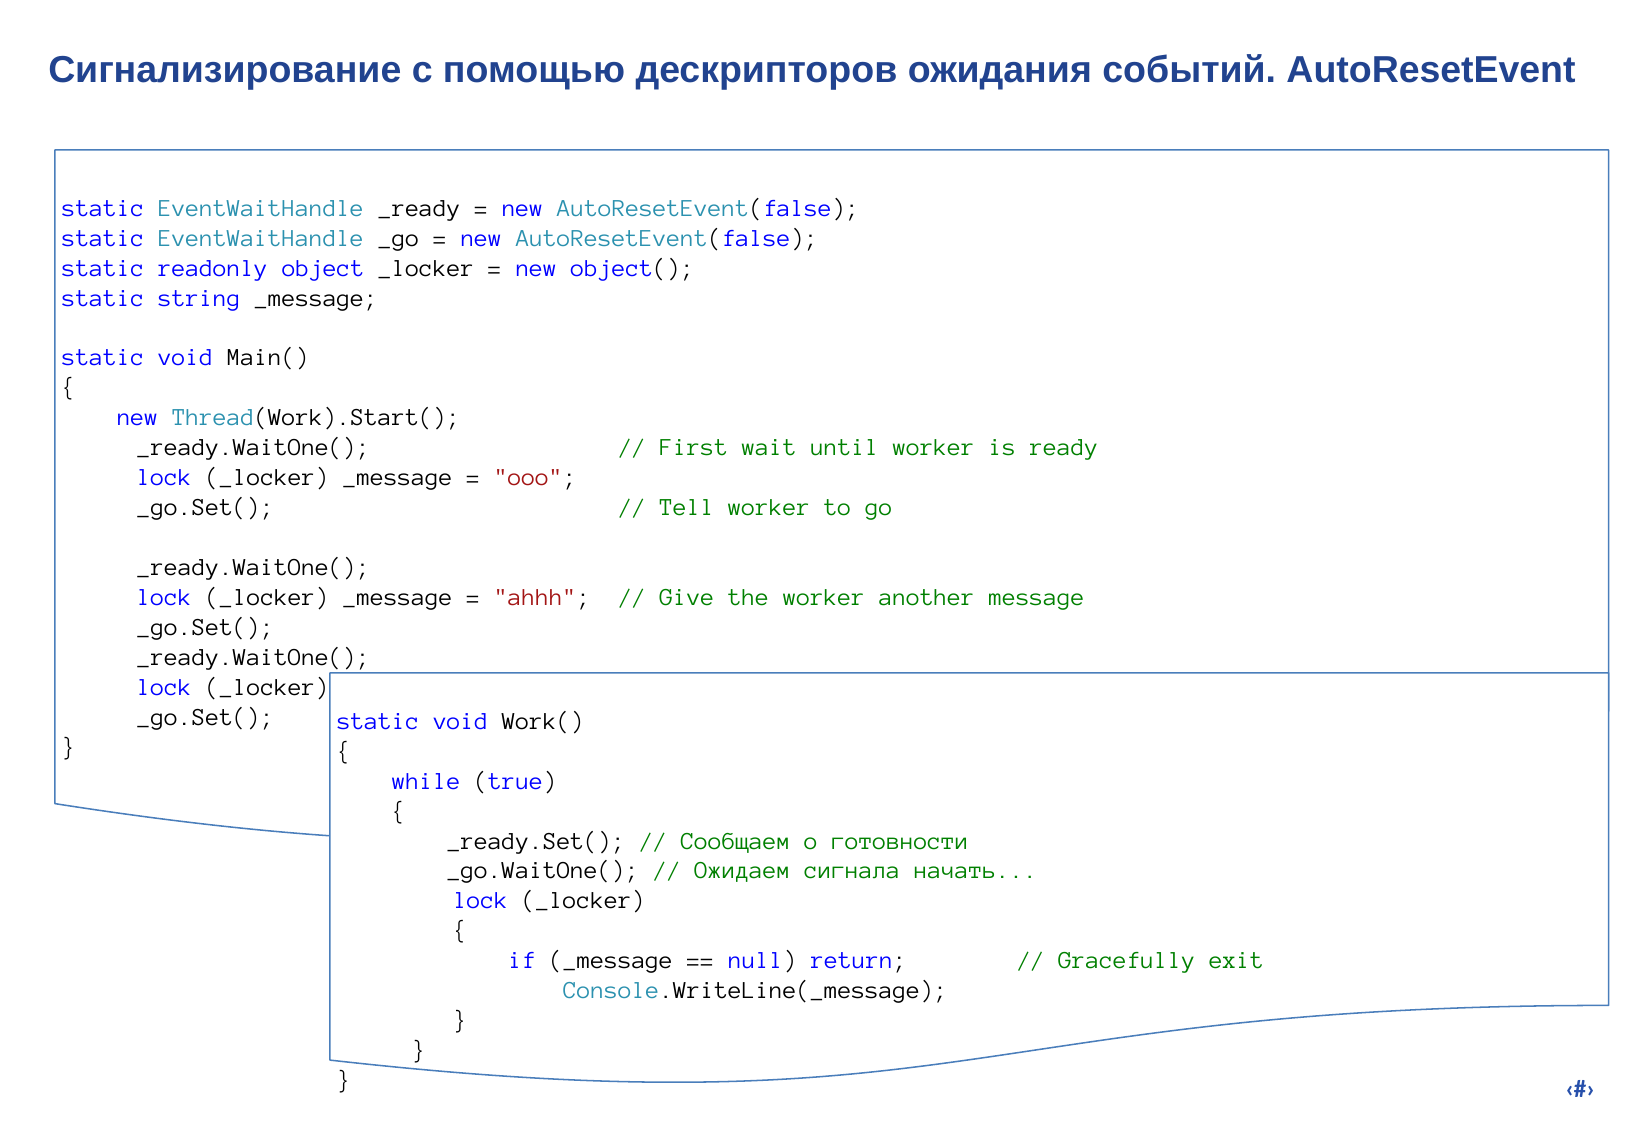

# Сигнализирование с помощью дескрипторов ожидания событий. AutoResetEvent

static EventWaitHandle _ready = new AutoResetEvent(false);
static EventWaitHandle _go = new AutoResetEvent(false);
static readonly object _locker = new object();
static string _message;

static void Main()
{
    new Thread(Work).Start();
_ready.WaitOne();                  // First wait until worker is ready
lock (_locker) _message = "ooo";
_go.Set();                         // Tell worker to go

_ready.WaitOne();
lock (_locker) _message = "ahhh";  // Give the worker another message
_go.Set();
_ready.WaitOne();
lock (_locker) _message = null;    // Signal the worker to exit
_go.Set();
}

static void Work()
{
    while (true)
    {
        _ready.Set(); // Сообщаем о готовности
        _go.WaitOne(); // Ожидаем сигнала начать...
   lock (_locker)
   {
       if (_message == null) return;        // Gracefully exit
           Console.WriteLine(_message);
   }
}
}